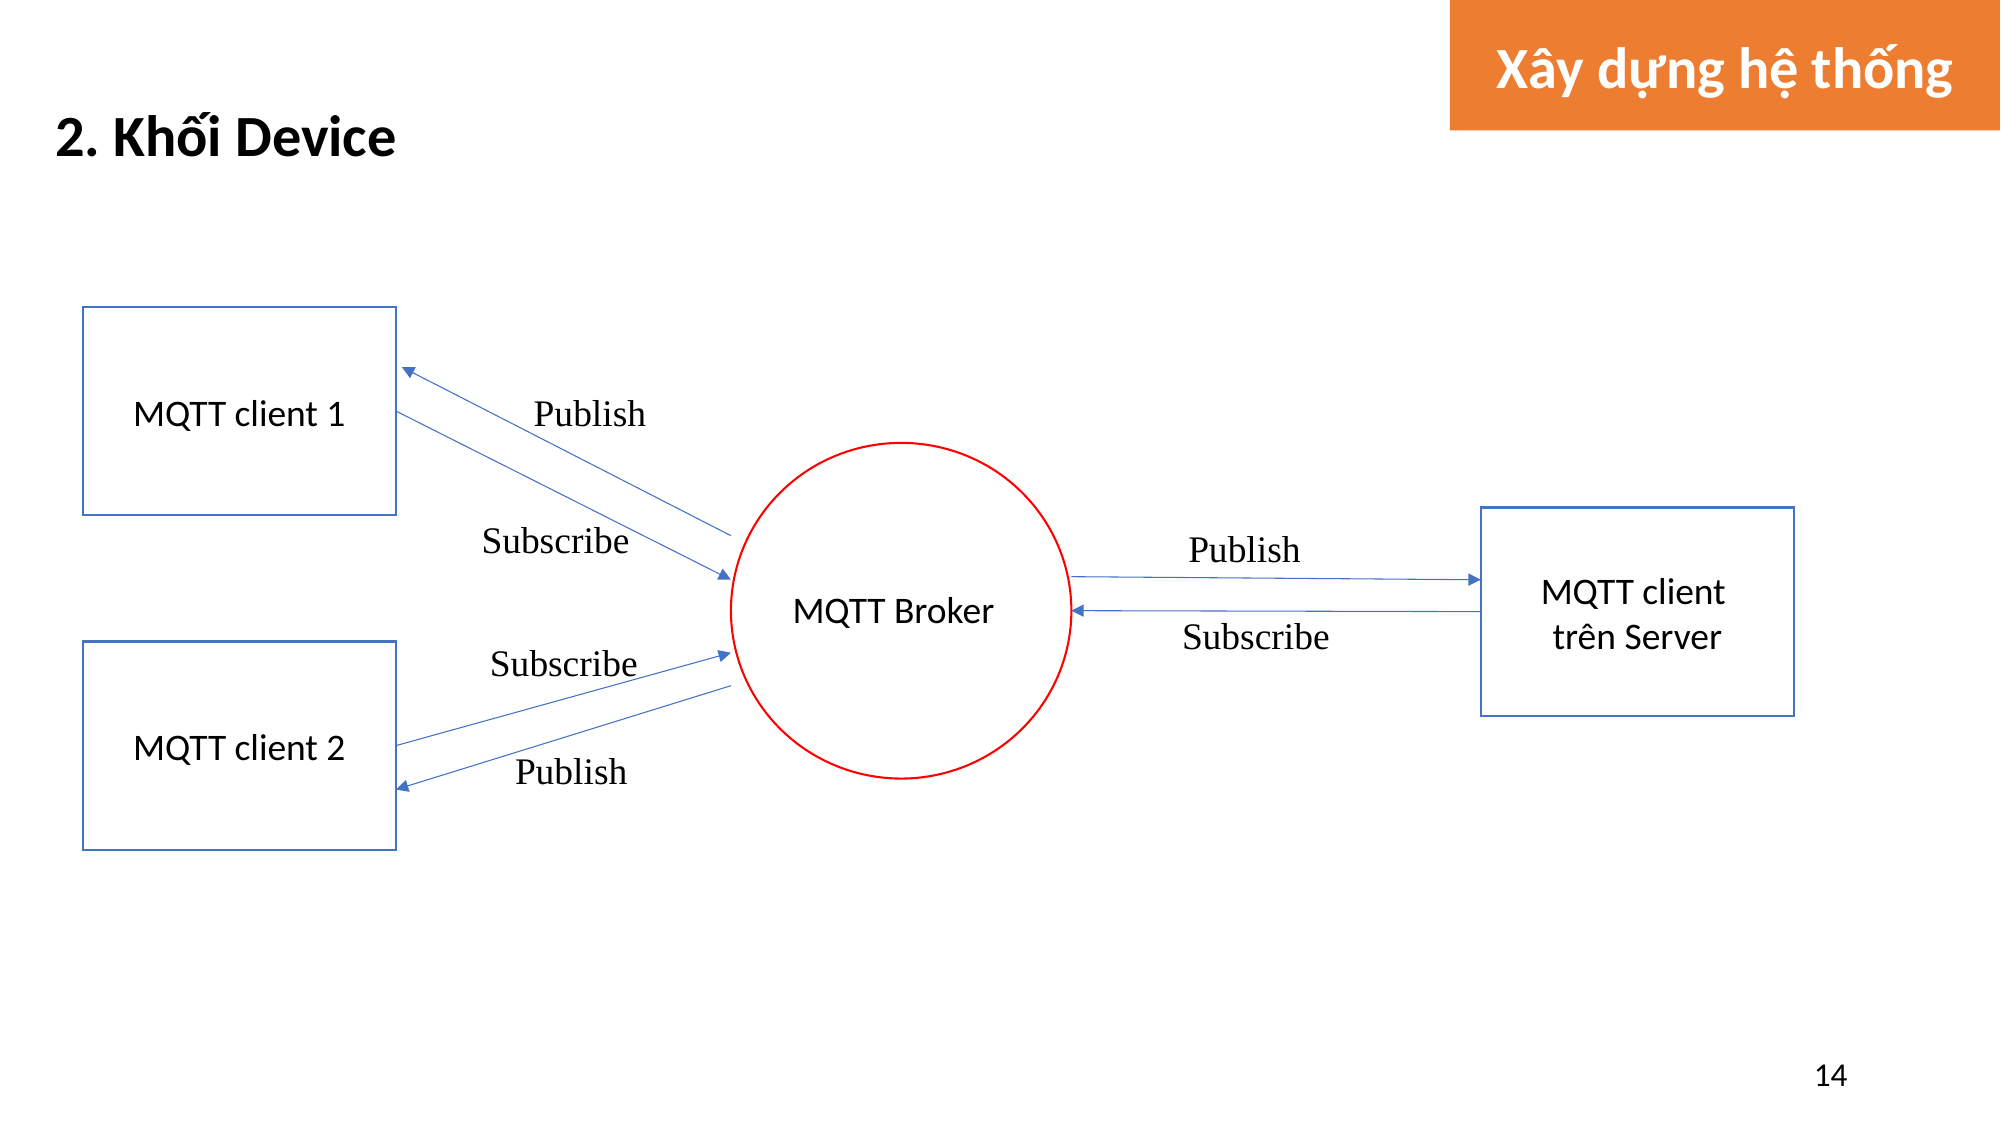

Xây dựng hệ thống
2. Khối Device
MQTT client 1
Publish

MQTT client
trên Server
Subscribe
Publish
MQTT Broker
Subscribe
Subscribe
MQTT client 2
Publish
14